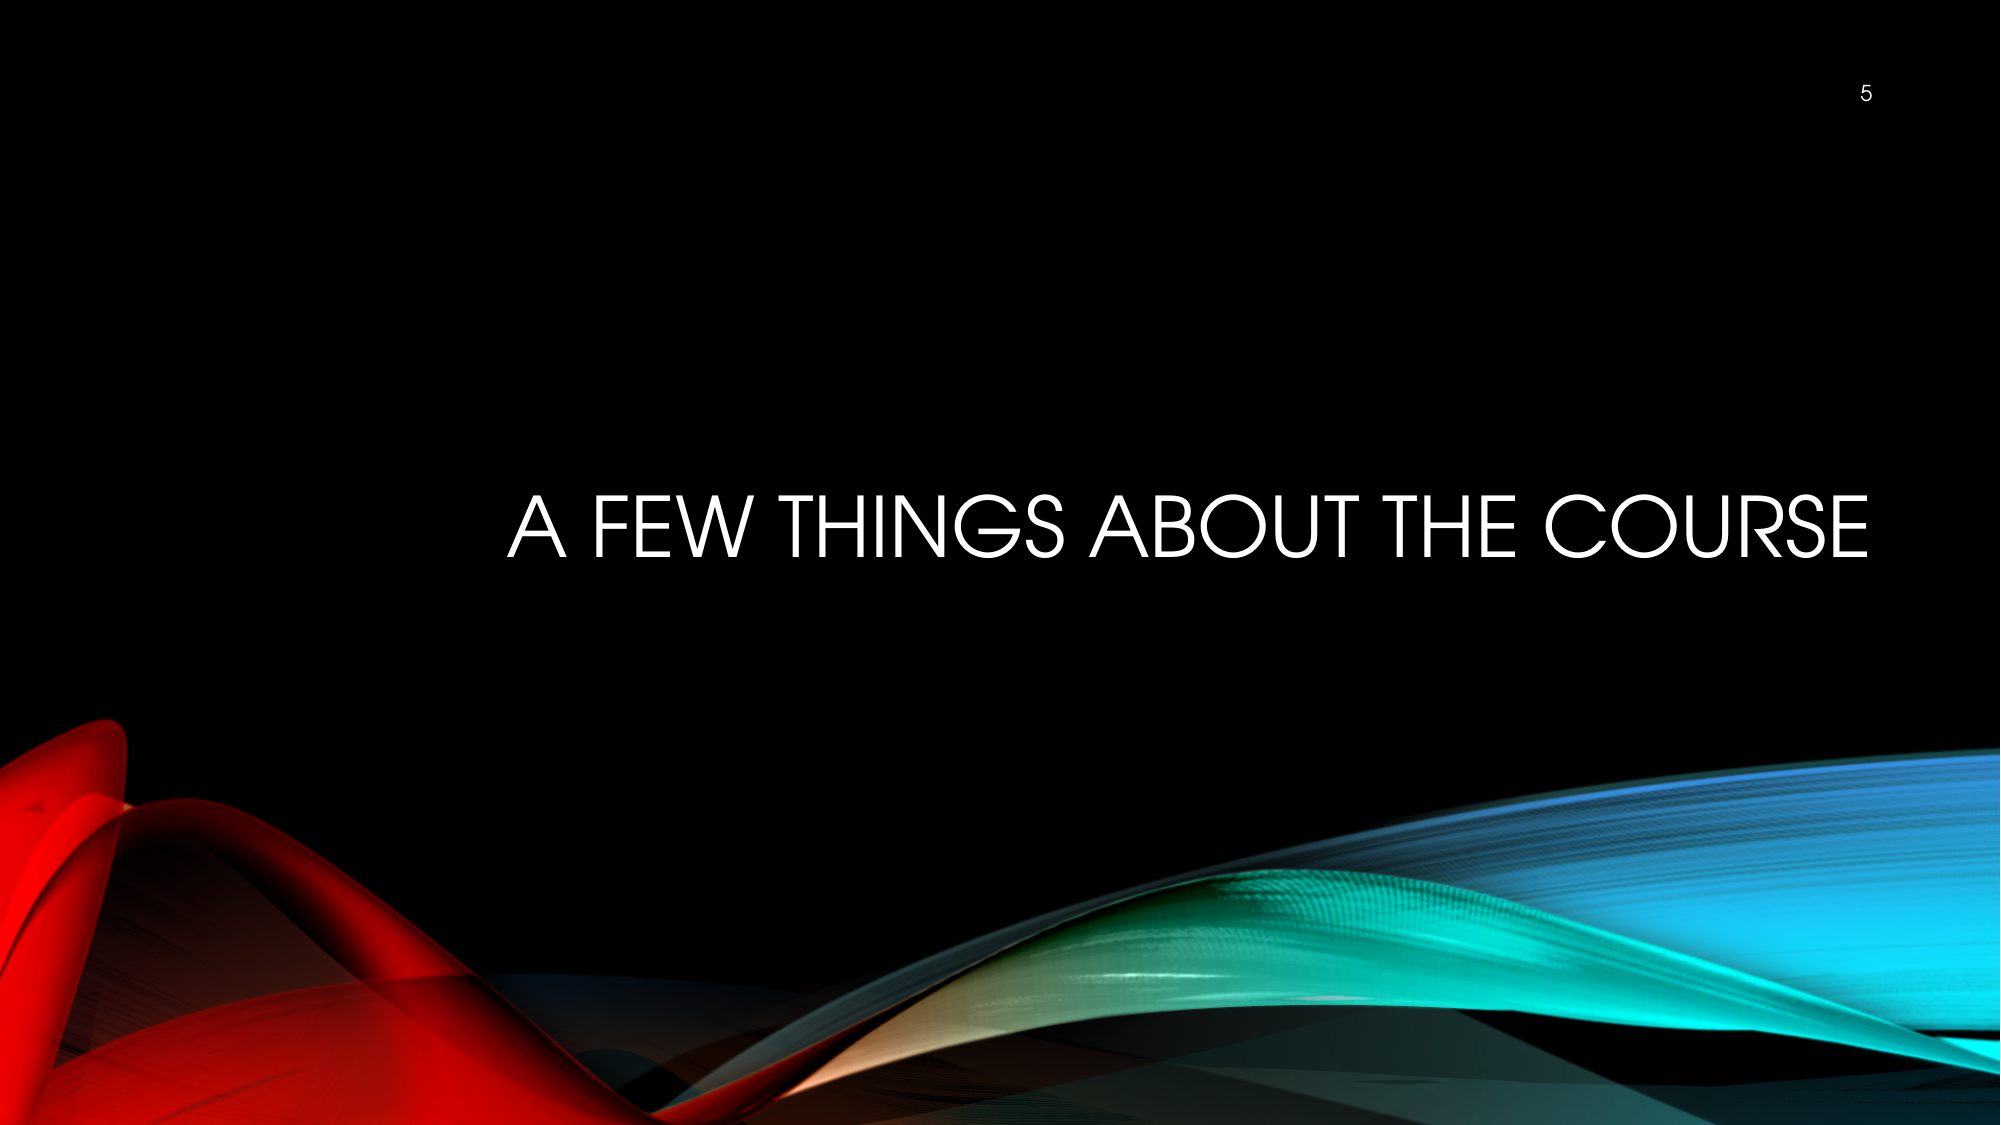

5
# A few things about the course